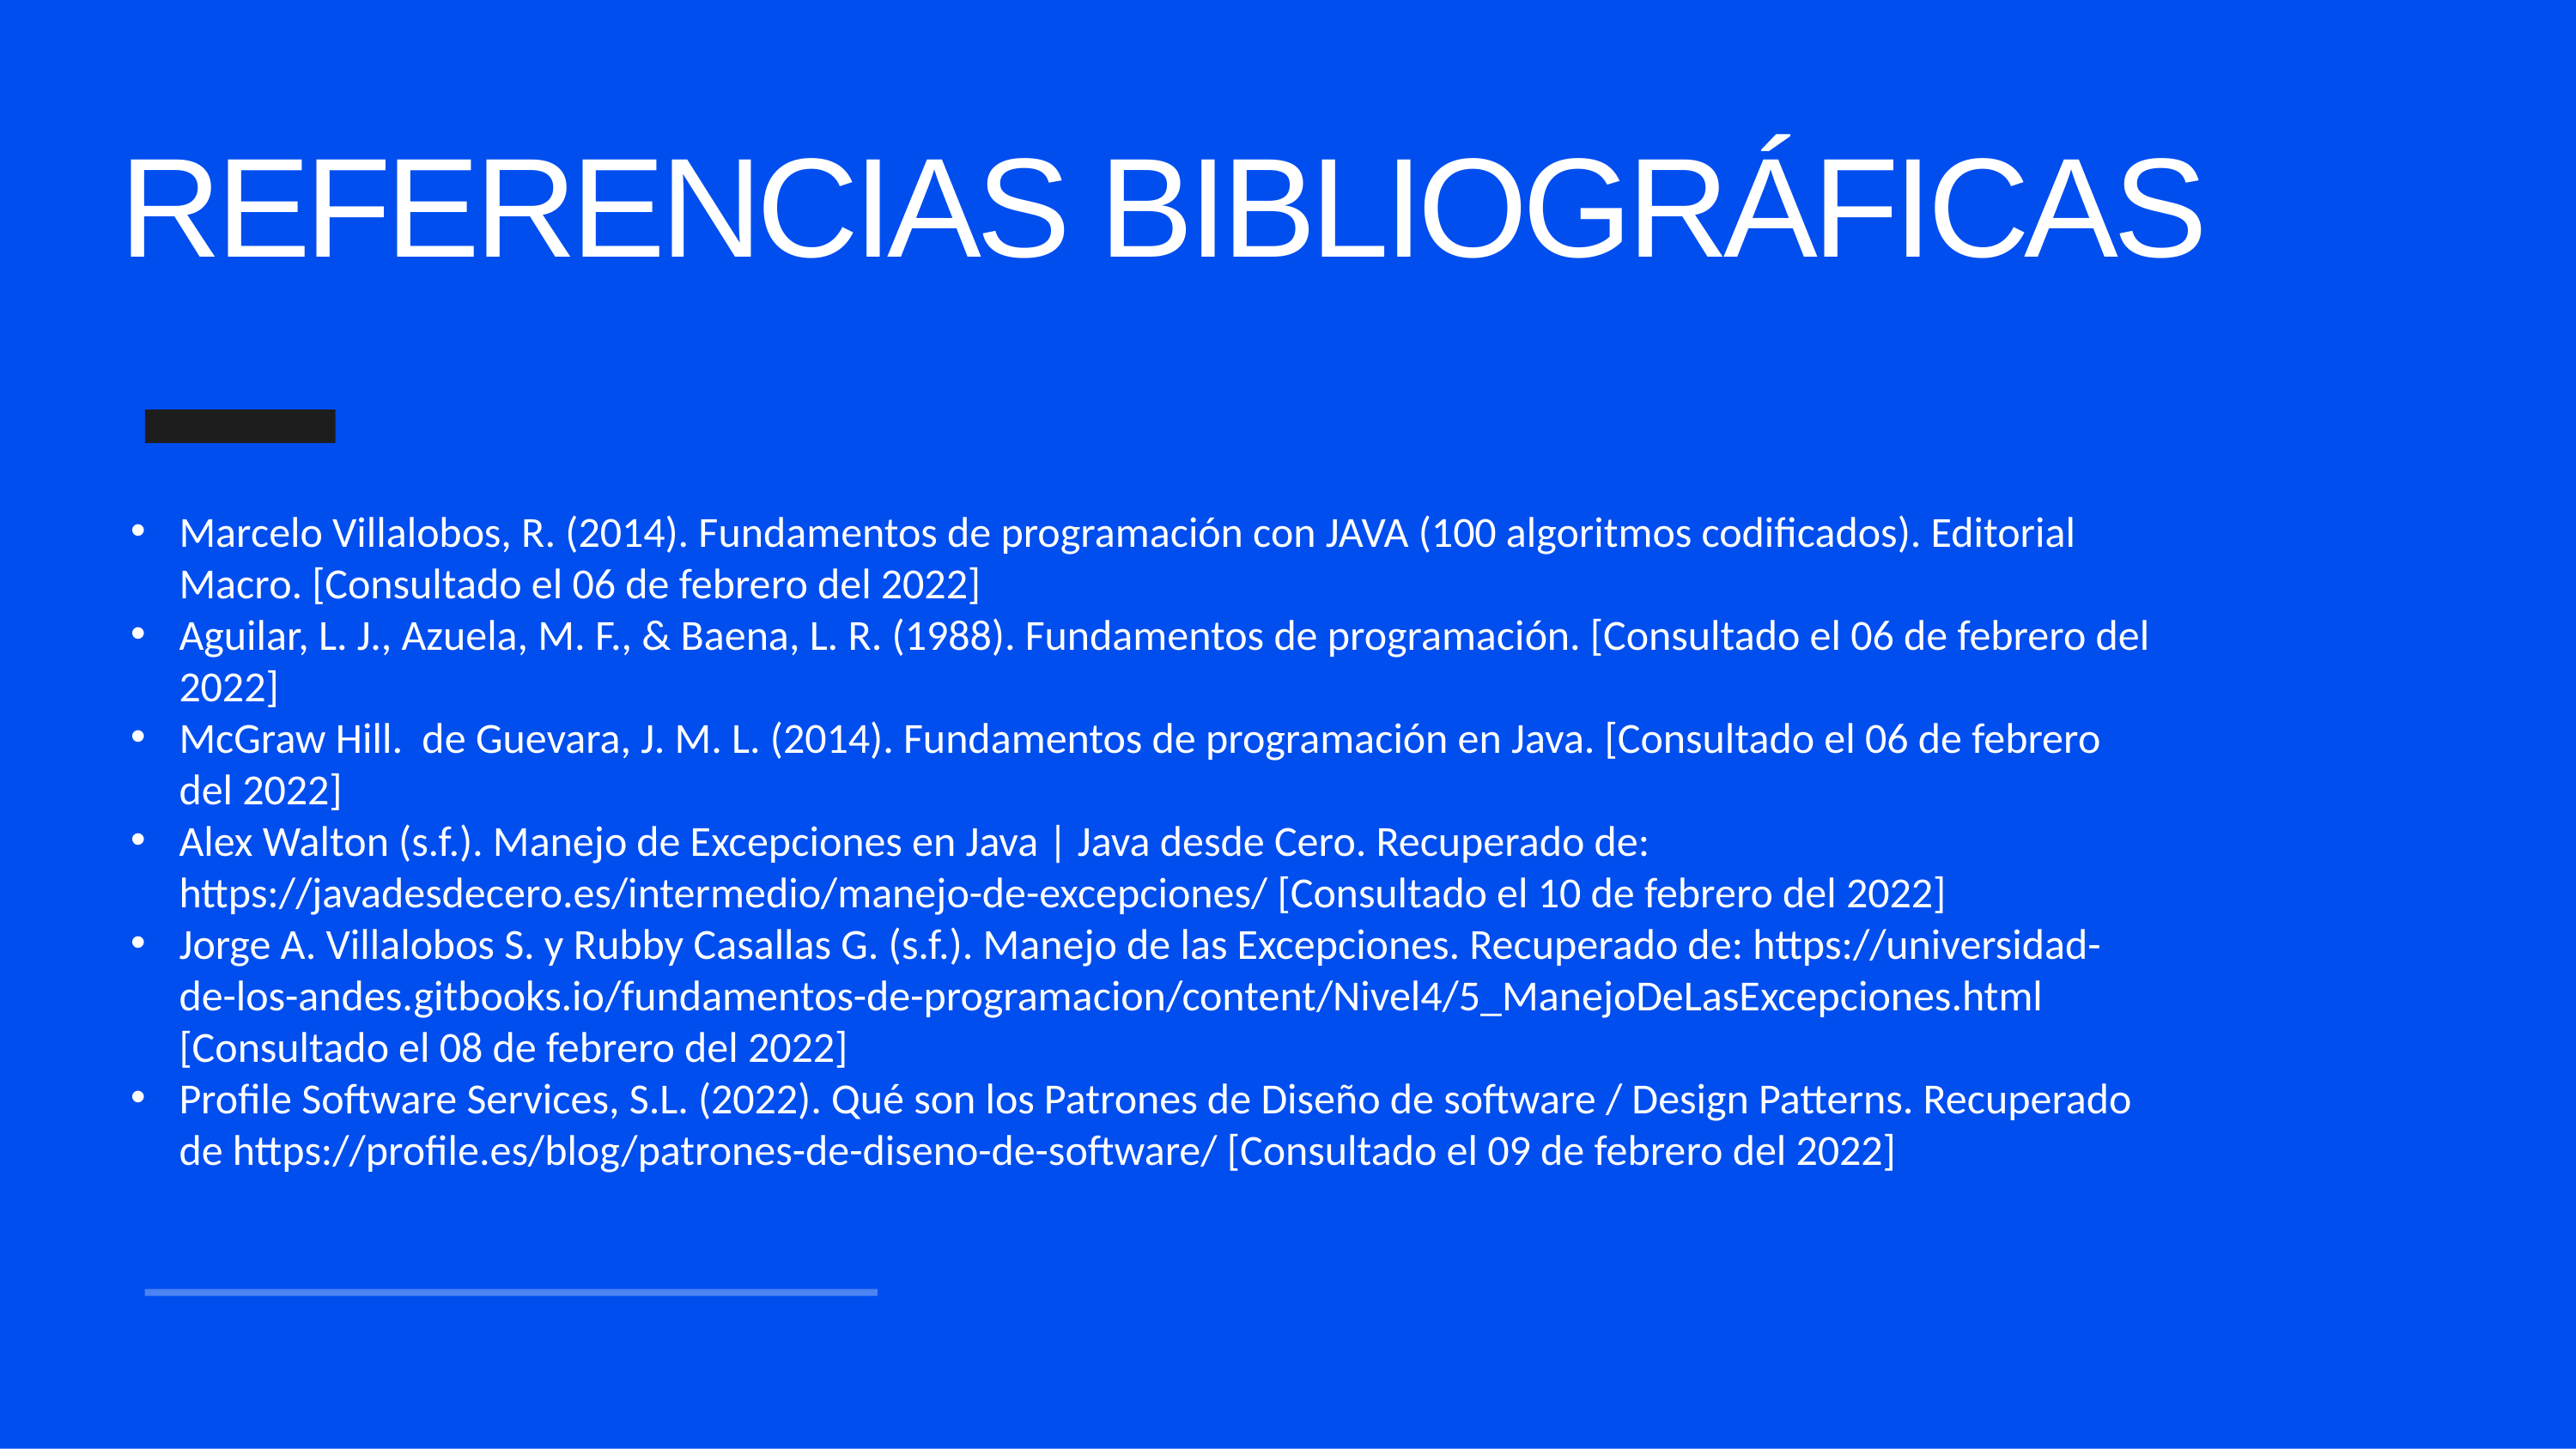

REFERENCIAS BIBLIOGRÁFICAS

Marcelo Villalobos, R. (2014). Fundamentos de programación con JAVA (100 algoritmos codificados). Editorial Macro. [Consultado el 06 de febrero del 2022]
Aguilar, L. J., Azuela, M. F., & Baena, L. R. (1988). Fundamentos de programación. [Consultado el 06 de febrero del 2022]
McGraw Hill.  de Guevara, J. M. L. (2014). Fundamentos de programación en Java. [Consultado el 06 de febrero del 2022]
Alex Walton (s.f.). Manejo de Excepciones en Java | Java desde Cero. Recuperado de: https://javadesdecero.es/intermedio/manejo-de-excepciones/ [Consultado el 10 de febrero del 2022]
Jorge A. Villalobos S. y Rubby Casallas G. (s.f.). Manejo de las Excepciones. Recuperado de: https://universidad-de-los-andes.gitbooks.io/fundamentos-de-programacion/content/Nivel4/5_ManejoDeLasExcepciones.html [Consultado el 08 de febrero del 2022]
Profile Software Services, S.L. (2022). Qué son los Patrones de Diseño de software / Design Patterns. Recuperado de https://profile.es/blog/patrones-de-diseno-de-software/ [Consultado el 09 de febrero del 2022]